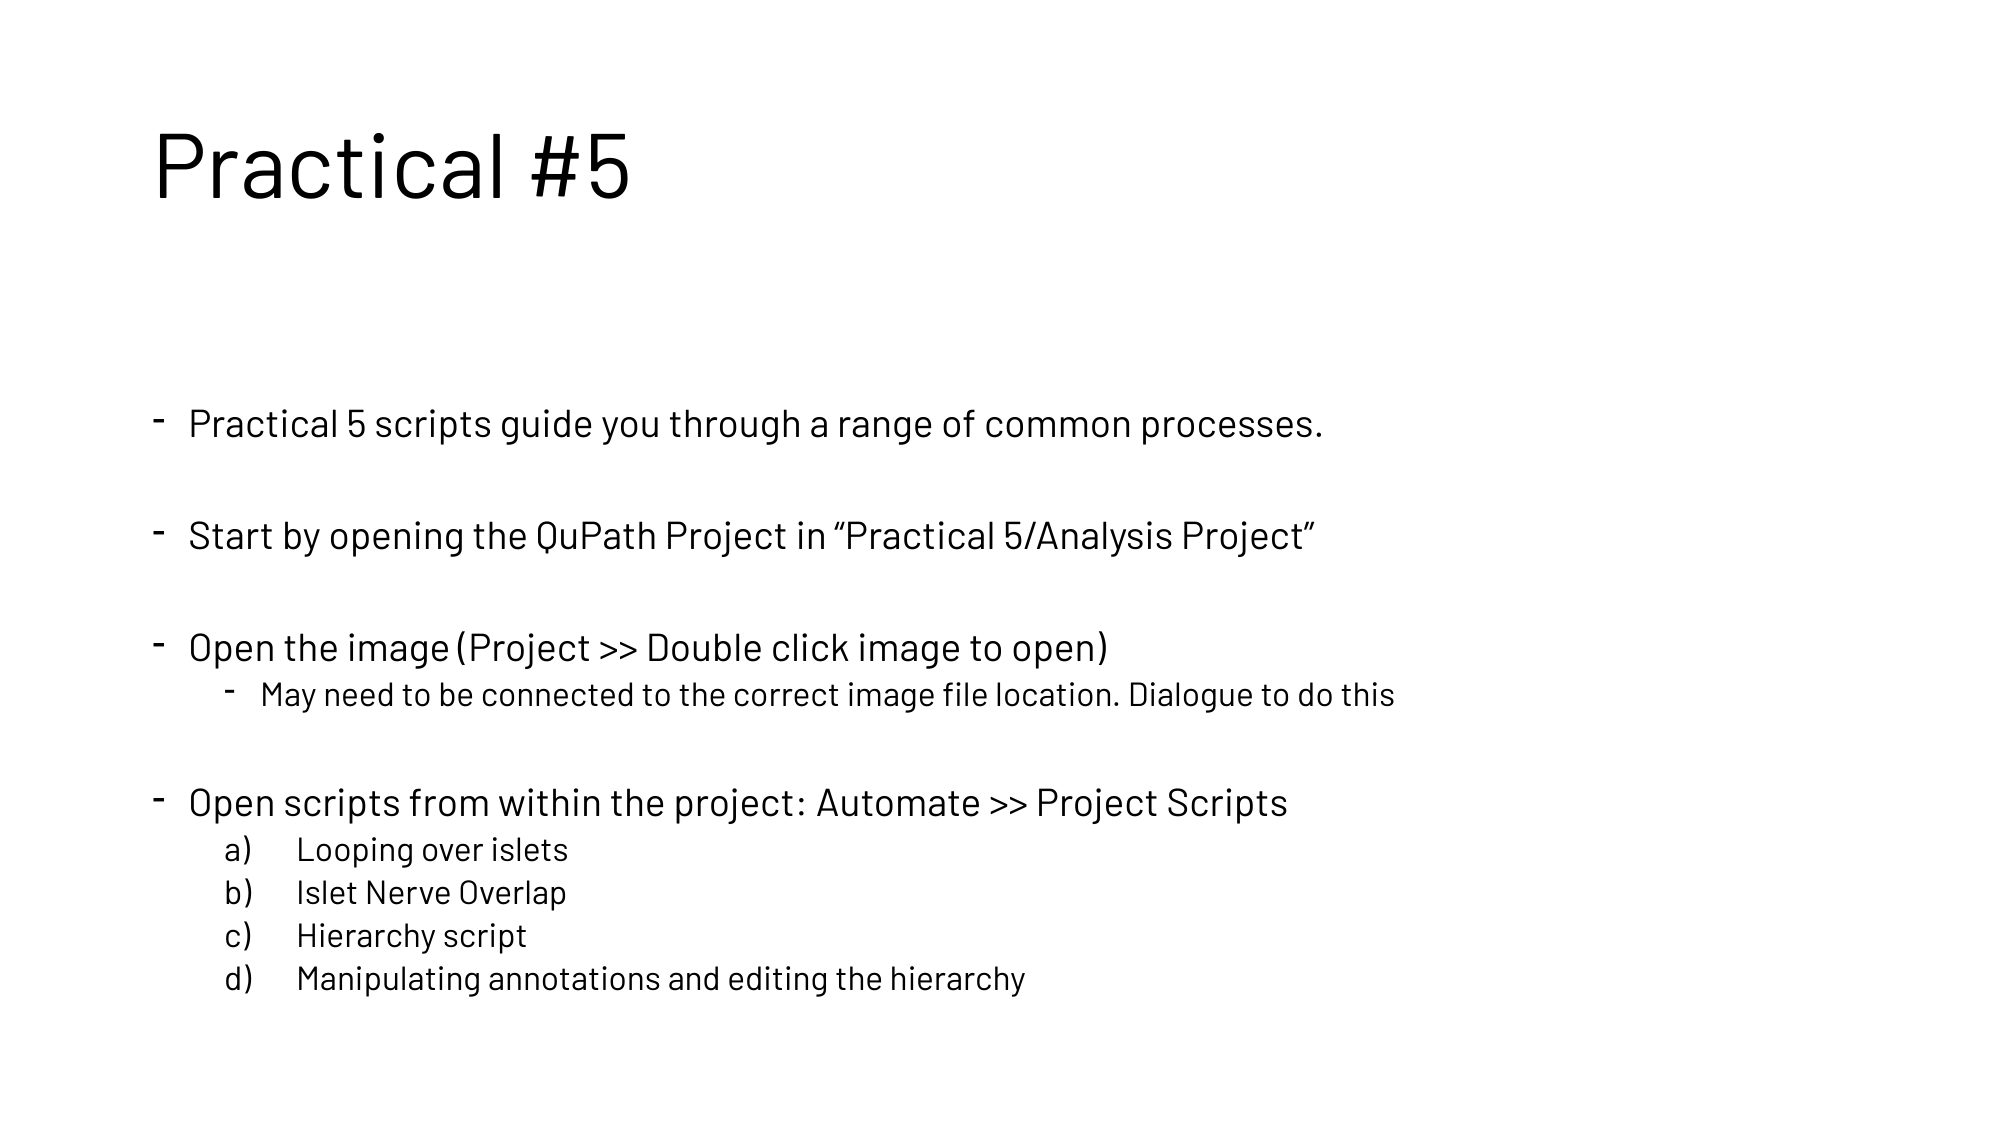

# Practical #5
Practical 5 scripts guide you through a range of common processes.

Start by opening the QuPath Project in “Practical 5/Analysis Project”

Open the image (Project >> Double click image to open)
May need to be connected to the correct image file location. Dialogue to do this

Open scripts from within the project: Automate >> Project Scripts
Looping over islets
Islet Nerve Overlap
Hierarchy script
Manipulating annotations and editing the hierarchy